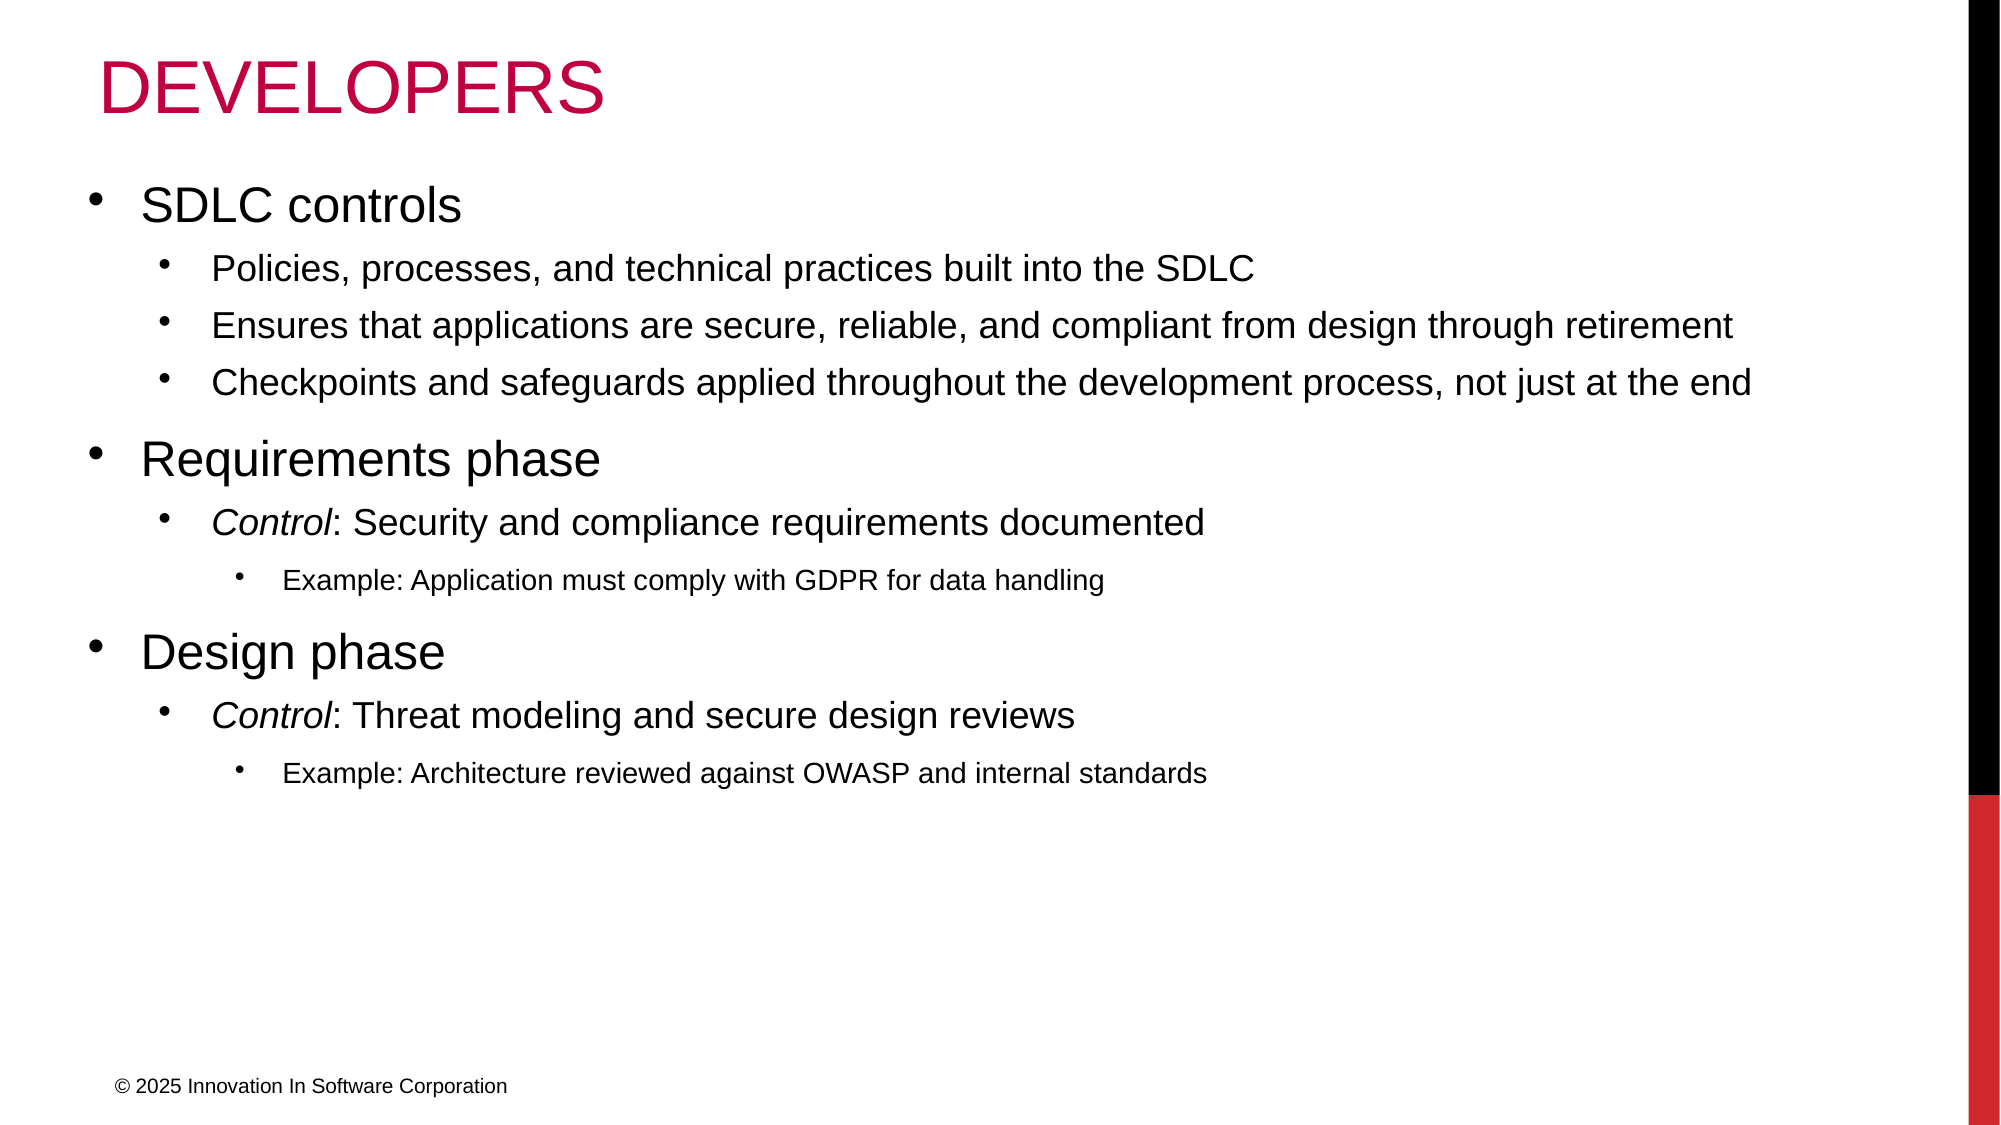

# Developers
SDLC controls
Policies, processes, and technical practices built into the SDLC
Ensures that applications are secure, reliable, and compliant from design through retirement
Checkpoints and safeguards applied throughout the development process, not just at the end
Requirements phase
Control: Security and compliance requirements documented
Example: Application must comply with GDPR for data handling
Design phase
Control: Threat modeling and secure design reviews
Example: Architecture reviewed against OWASP and internal standards
© 2025 Innovation In Software Corporation